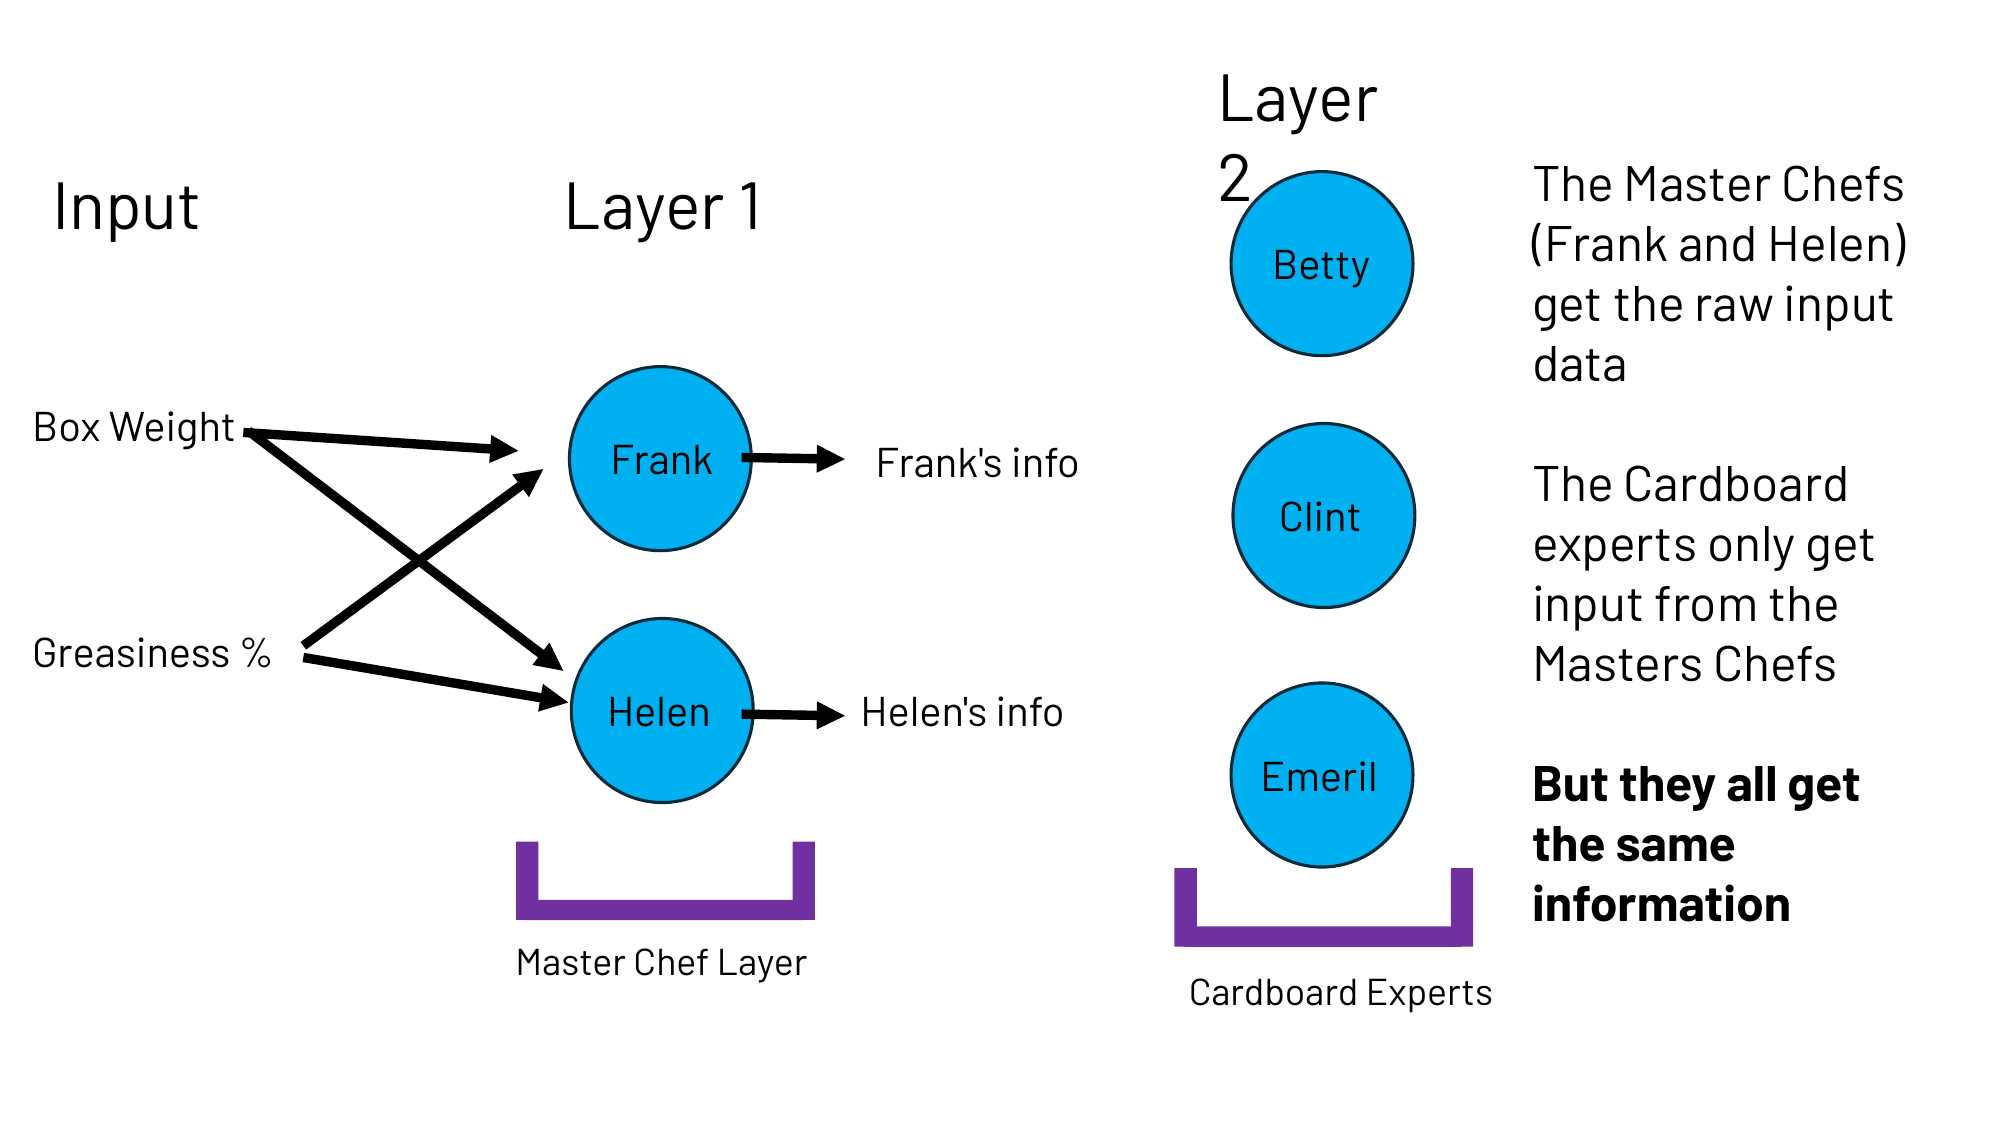

Layer 2
The Master Chefs (Frank and Helen) get the raw input data

The Cardboard experts only get input from the Masters Chefs

But they all get the same information
Input
Layer 1

Betty

Box Weight

Frank
Frank's info
Clint

Greasiness %
Helen
Helen's info

Emeril

Master Chef Layer
Cardboard Experts